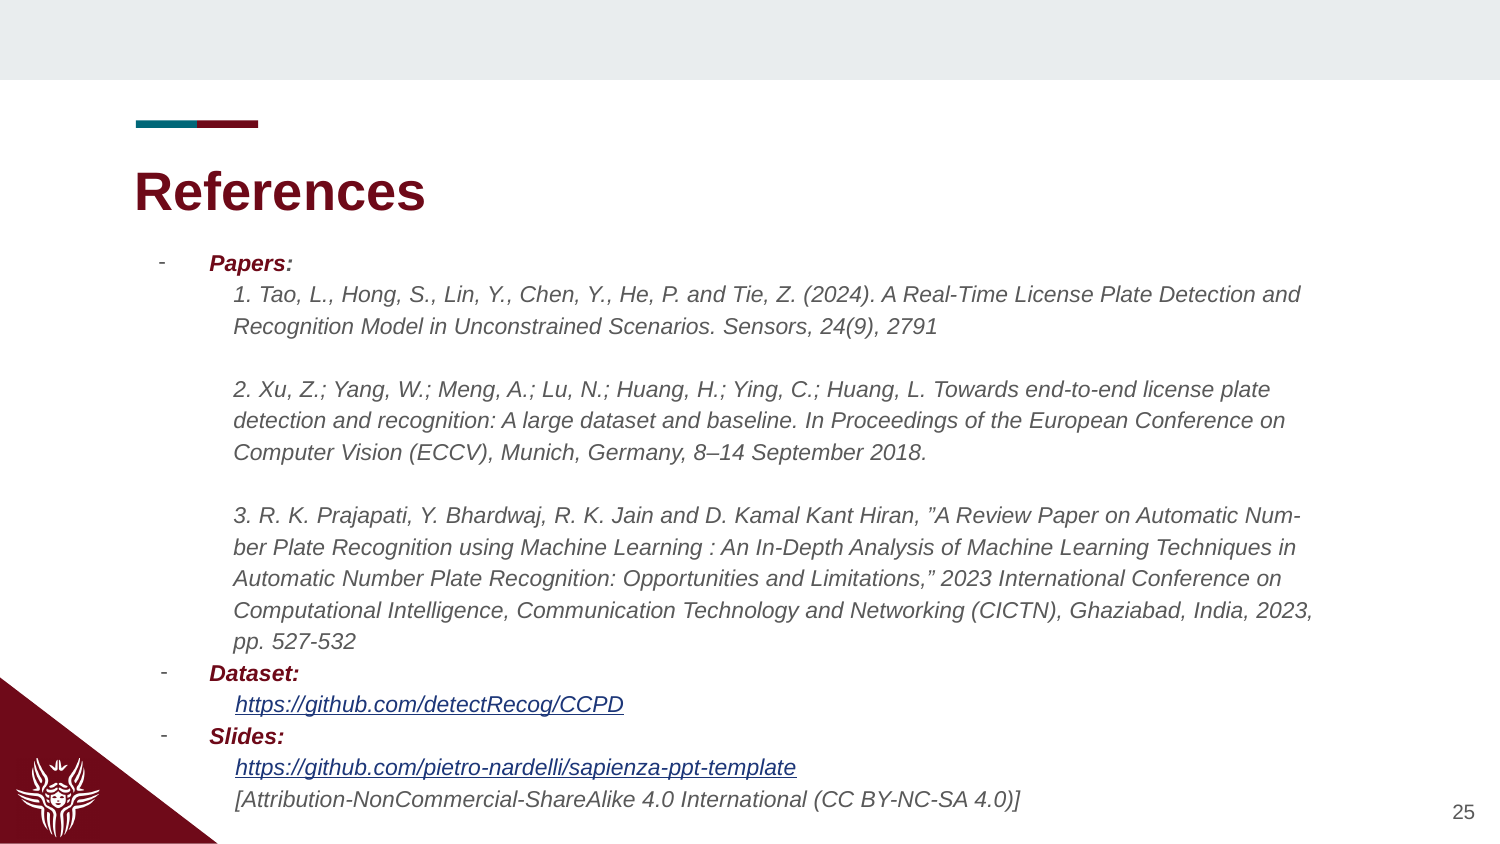

# References
Papers:
1. Tao, L., Hong, S., Lin, Y., Chen, Y., He, P. and Tie, Z. (2024). A Real-Time License Plate Detection and
Recognition Model in Unconstrained Scenarios. Sensors, 24(9), 2791

2. Xu, Z.; Yang, W.; Meng, A.; Lu, N.; Huang, H.; Ying, C.; Huang, L. Towards end-to-end license plate
detection and recognition: A large dataset and baseline. In Proceedings of the European Conference on
Computer Vision (ECCV), Munich, Germany, 8–14 September 2018.

3. R. K. Prajapati, Y. Bhardwaj, R. K. Jain and D. Kamal Kant Hiran, ”A Review Paper on Automatic Num-
ber Plate Recognition using Machine Learning : An In-Depth Analysis of Machine Learning Techniques in Automatic Number Plate Recognition: Opportunities and Limitations,” 2023 International Conference on
Computational Intelligence, Communication Technology and Networking (CICTN), Ghaziabad, India, 2023,
pp. 527-532
Dataset:
https://github.com/detectRecog/CCPD
Slides:
https://github.com/pietro-nardelli/sapienza-ppt-template
[Attribution-NonCommercial-ShareAlike 4.0 International (CC BY-NC-SA 4.0)]
25